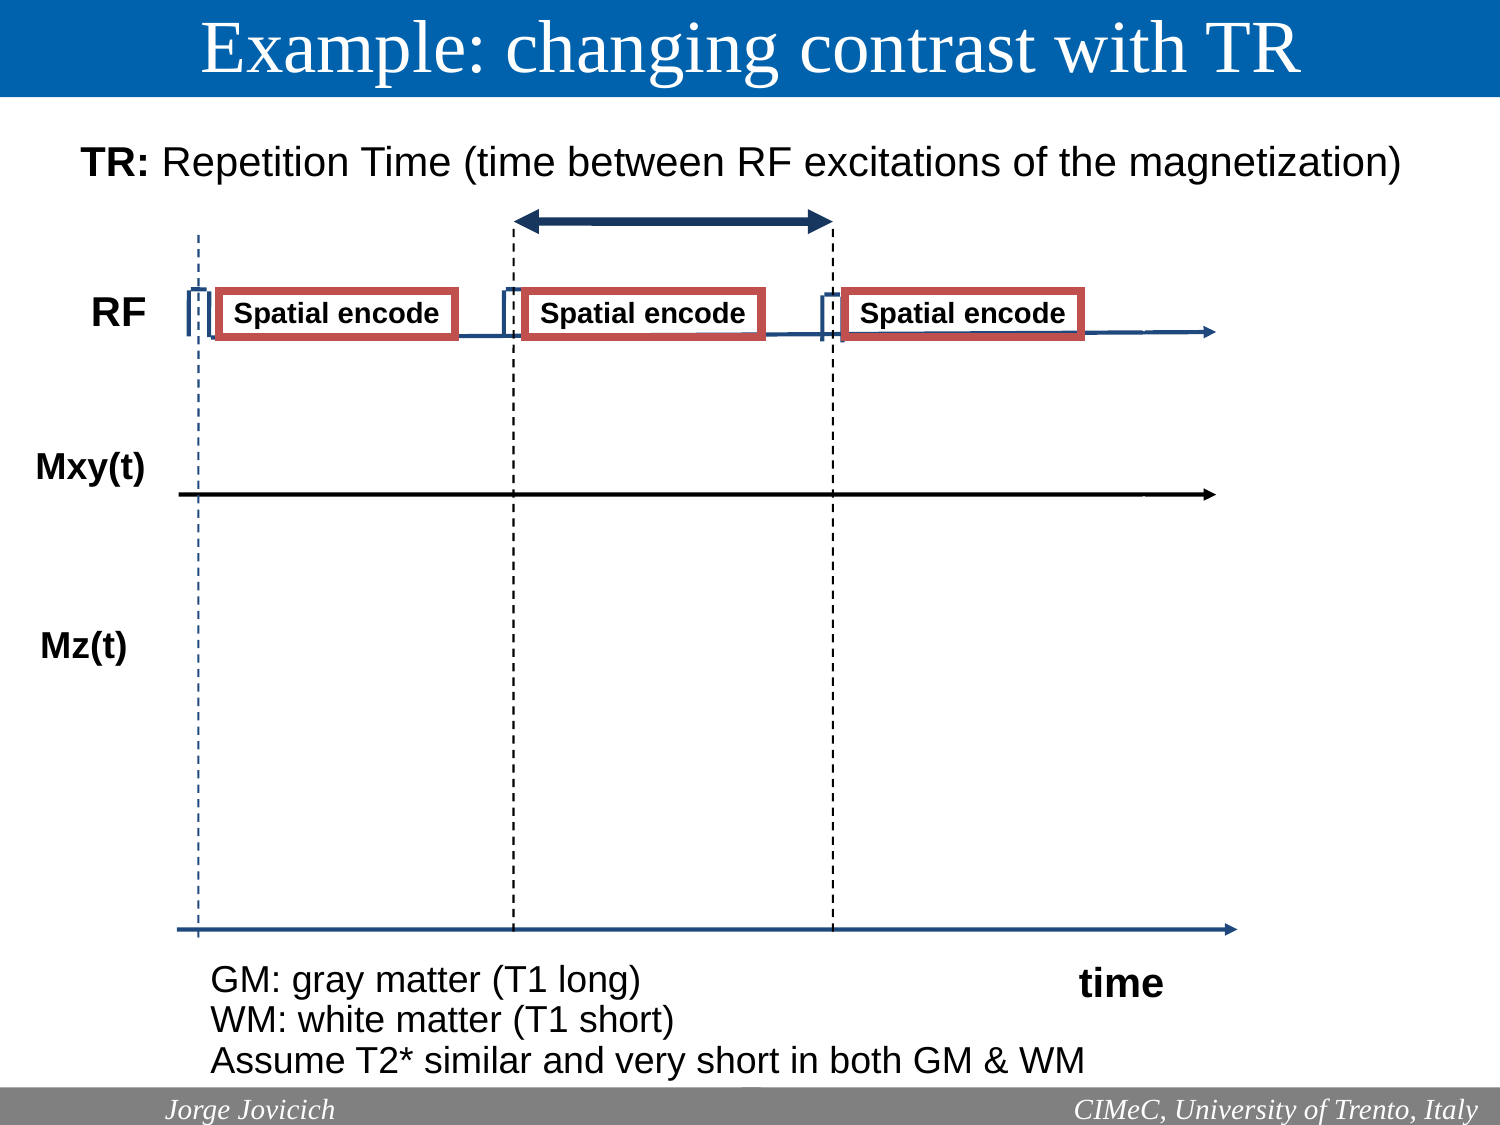

Example: changing contrast with TR
TR: Repetition Time (time between RF excitations of the magnetization)

RF

Spatial encode
Spatial encode
Spatial encode

Mxy(t)

Mz(t)

GM: gray matter (T1 long)
WM: white matter (T1 short)
Assume T2* similar and very short in both GM & WM
time
	Jorge Jovicich
     CIMeC, University of Trento, Italy